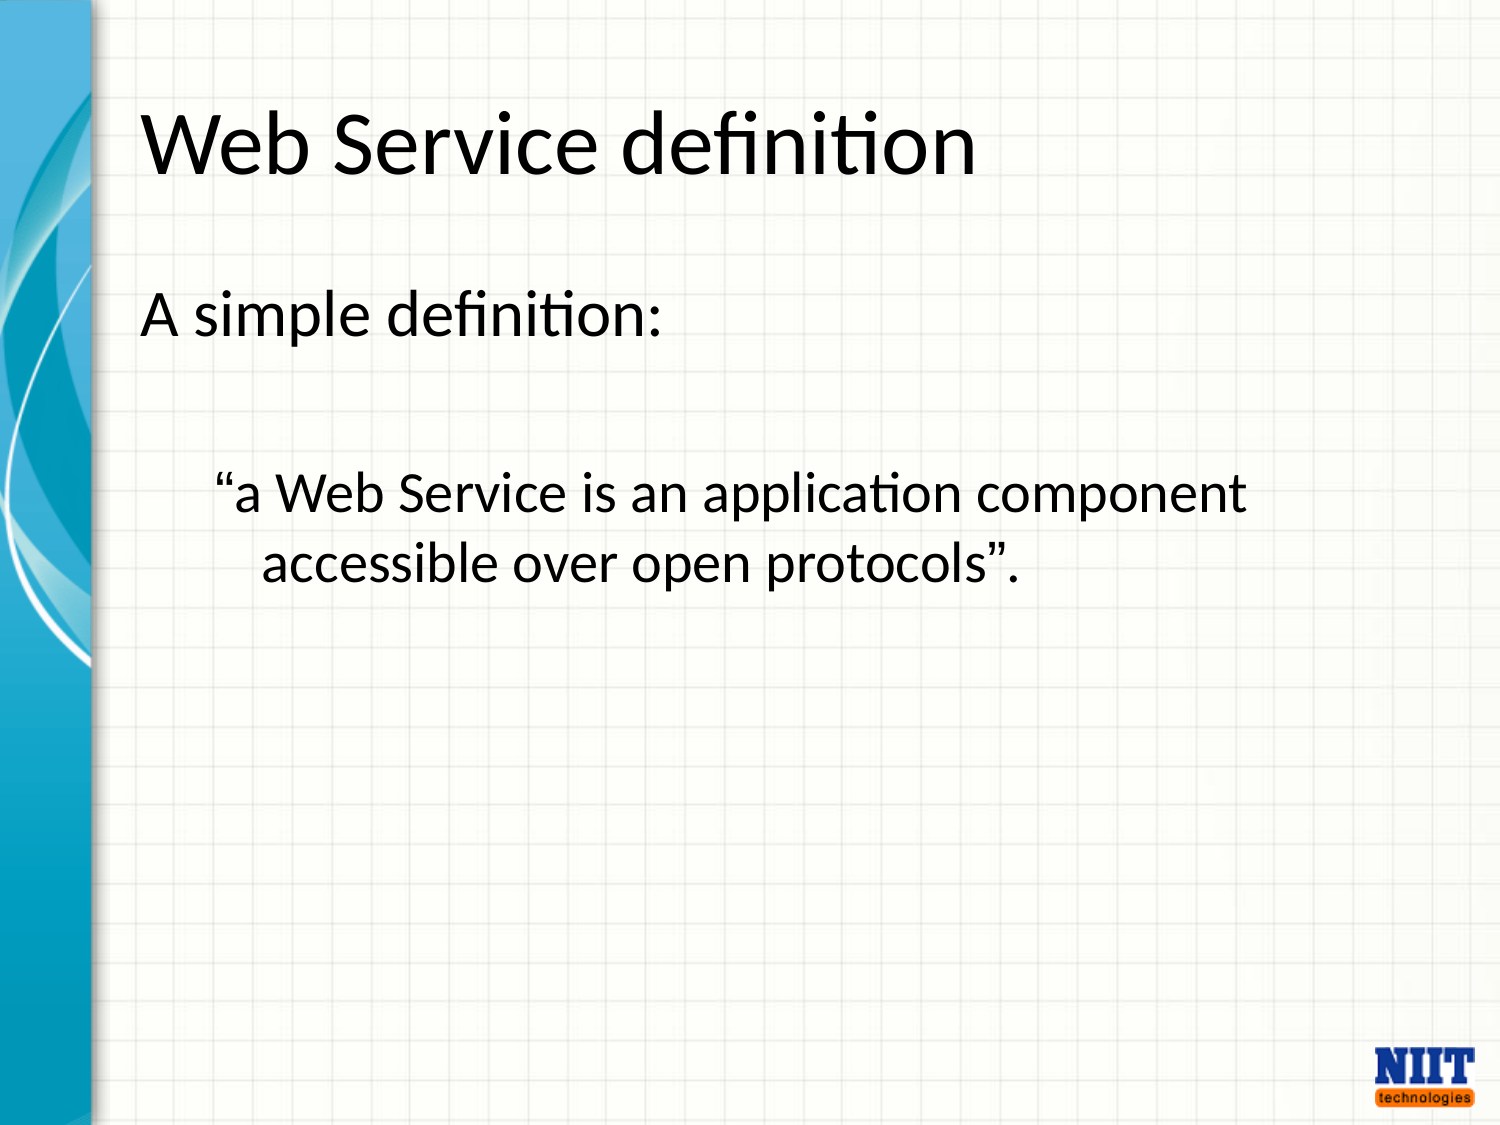

# Web Service definition
A simple definition:

“a Web Service is an application component accessible over open protocols”.